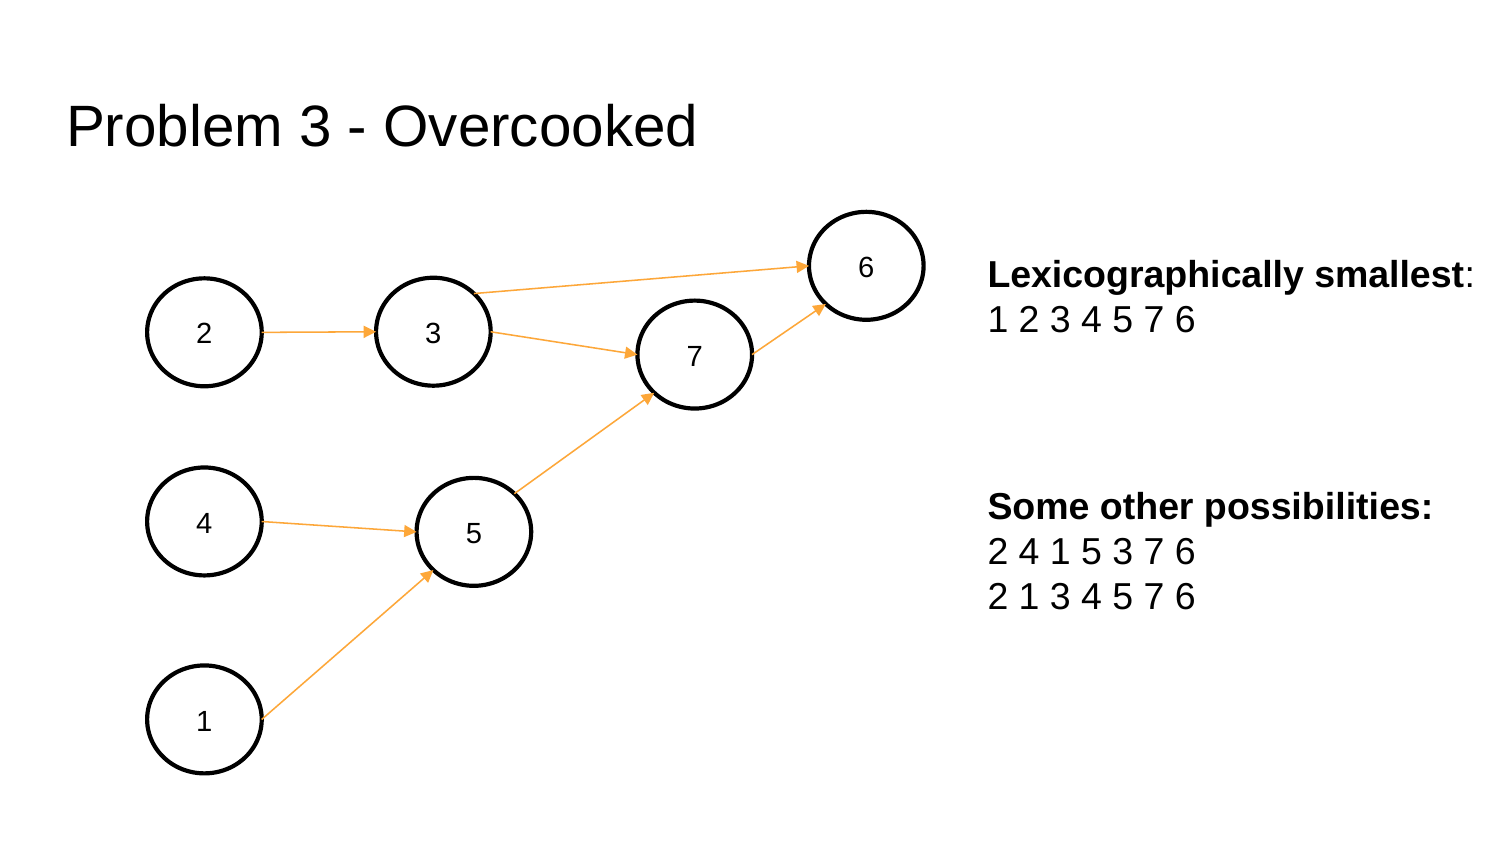

# Problem 3 - Overcooked
6
3
2
7
4
5
1
Lexicographically smallest:
1 2 3 4 5 7 6
Some other possibilities:
2 4 1 5 3 7 6
2 1 3 4 5 7 6